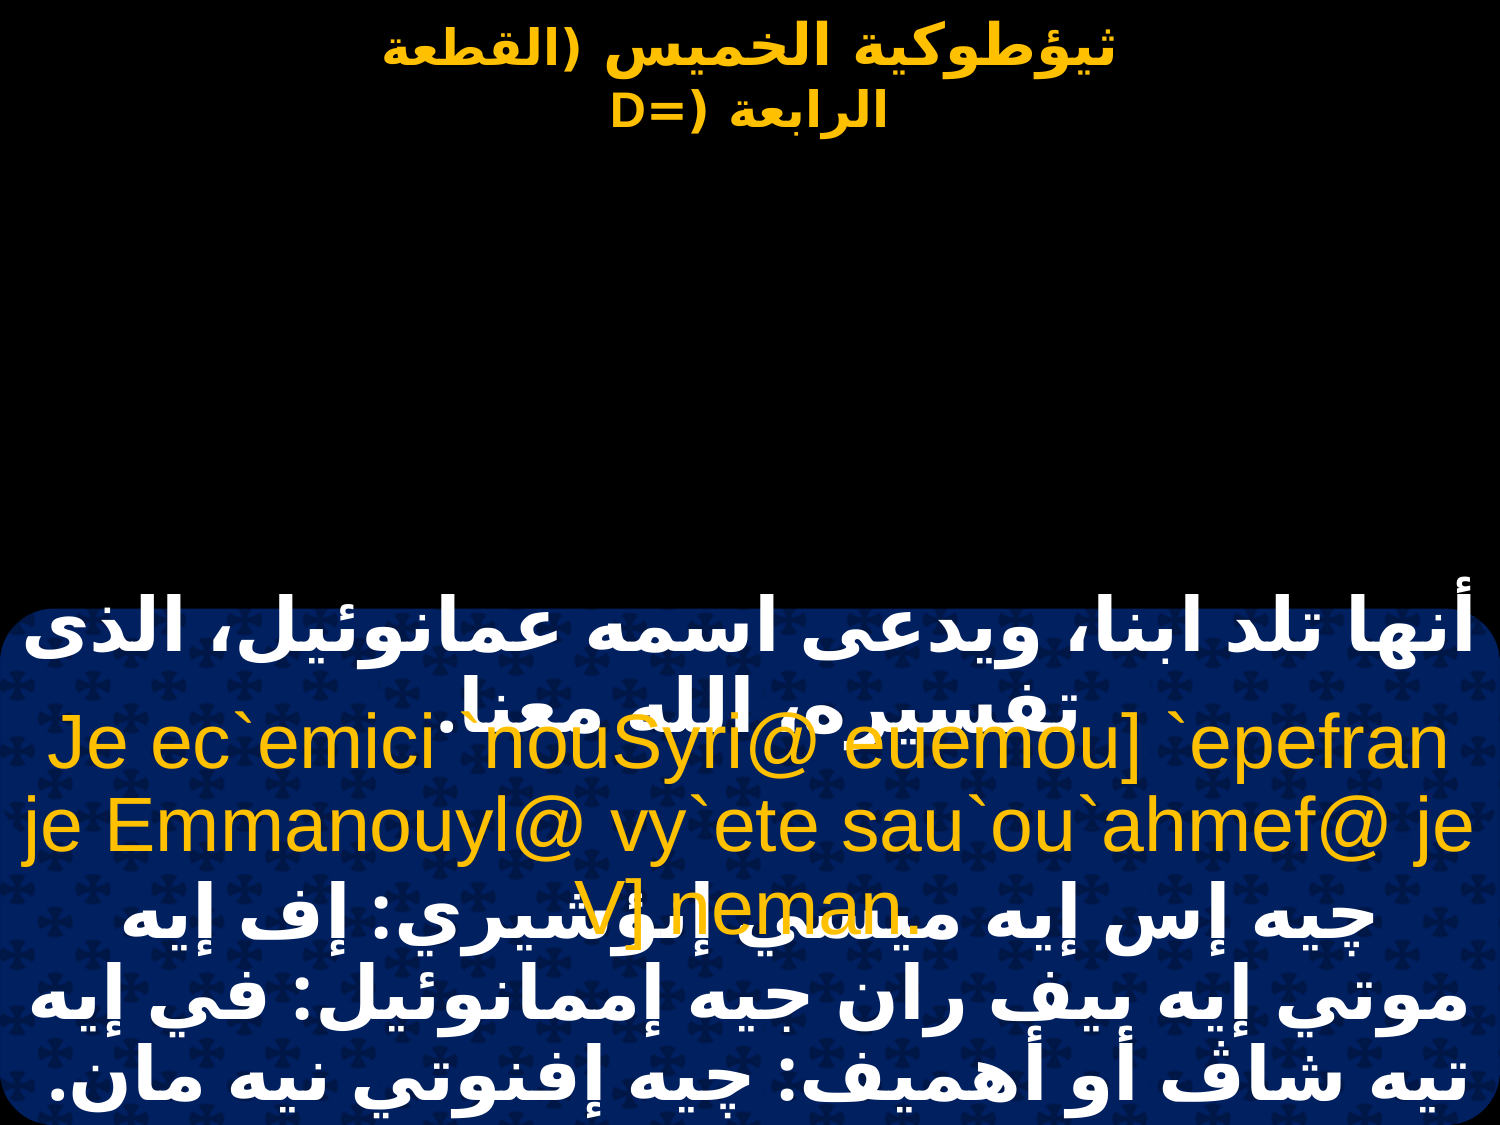

أنها تلد ابنا، ويدعى اسمه عمانوئيل، الذى تفسيره، الله معنا.
Je ec`emici `nouSyri@ euemou] `epefran je Emmanouyl@ vy`ete sau`ou`ahmef@ je V] neman.
چيه إس إيه ميسي إنؤشيري: إف إيه موتي إيه بيف ران جيه إممانوئيل: في إيه تيه شاڤ أو أهميف: چيه إفنوتي نيه مان.